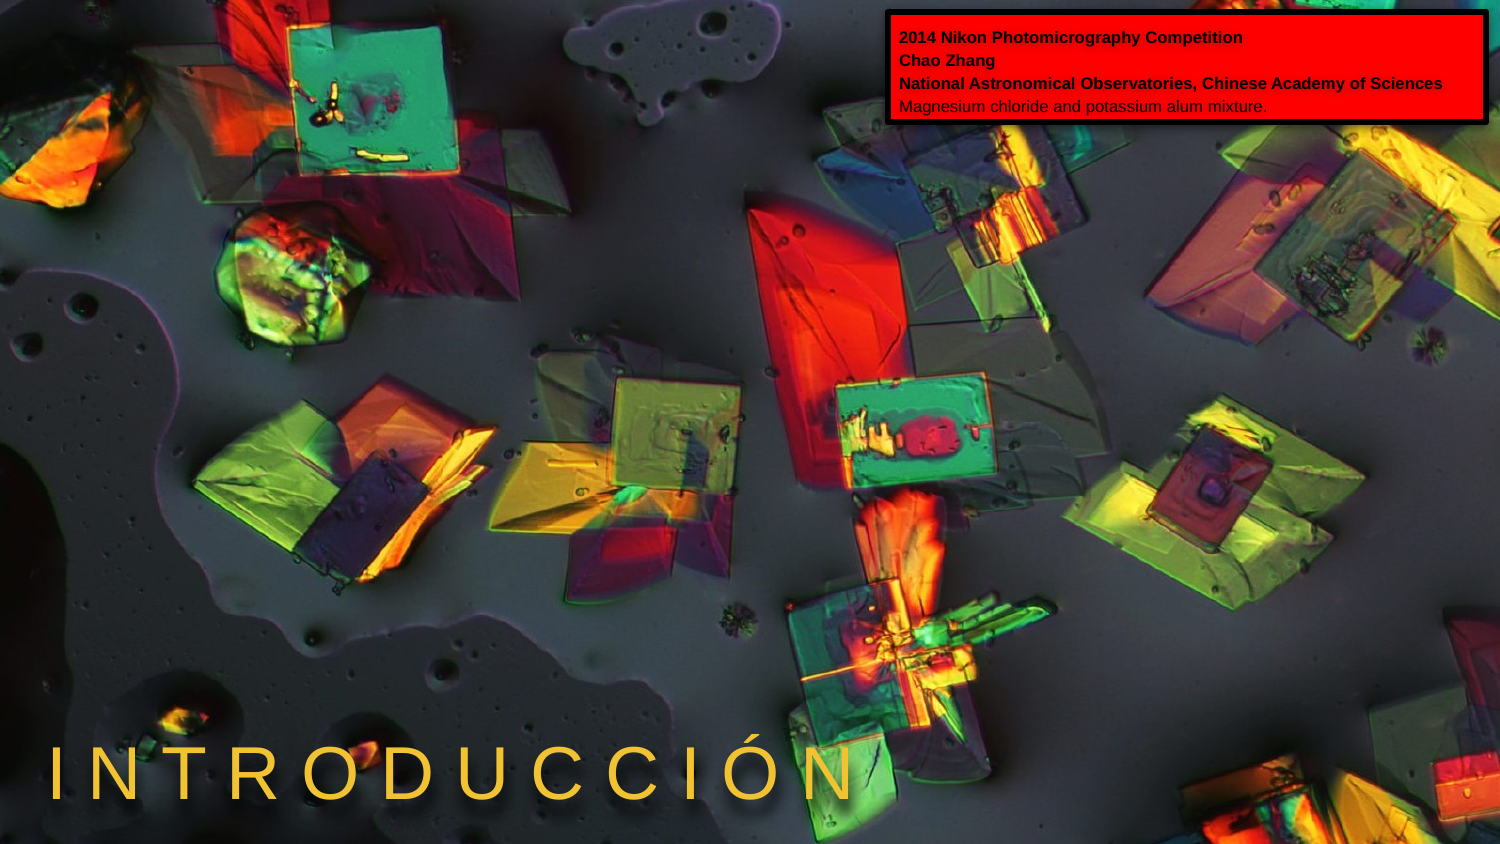

2014 Nikon Photomicrography Competition
Chao Zhang
National Astronomical Observatories, Chinese Academy of Sciences
Magnesium chloride and potassium alum mixture.

I N T R O D U C C I Ó N